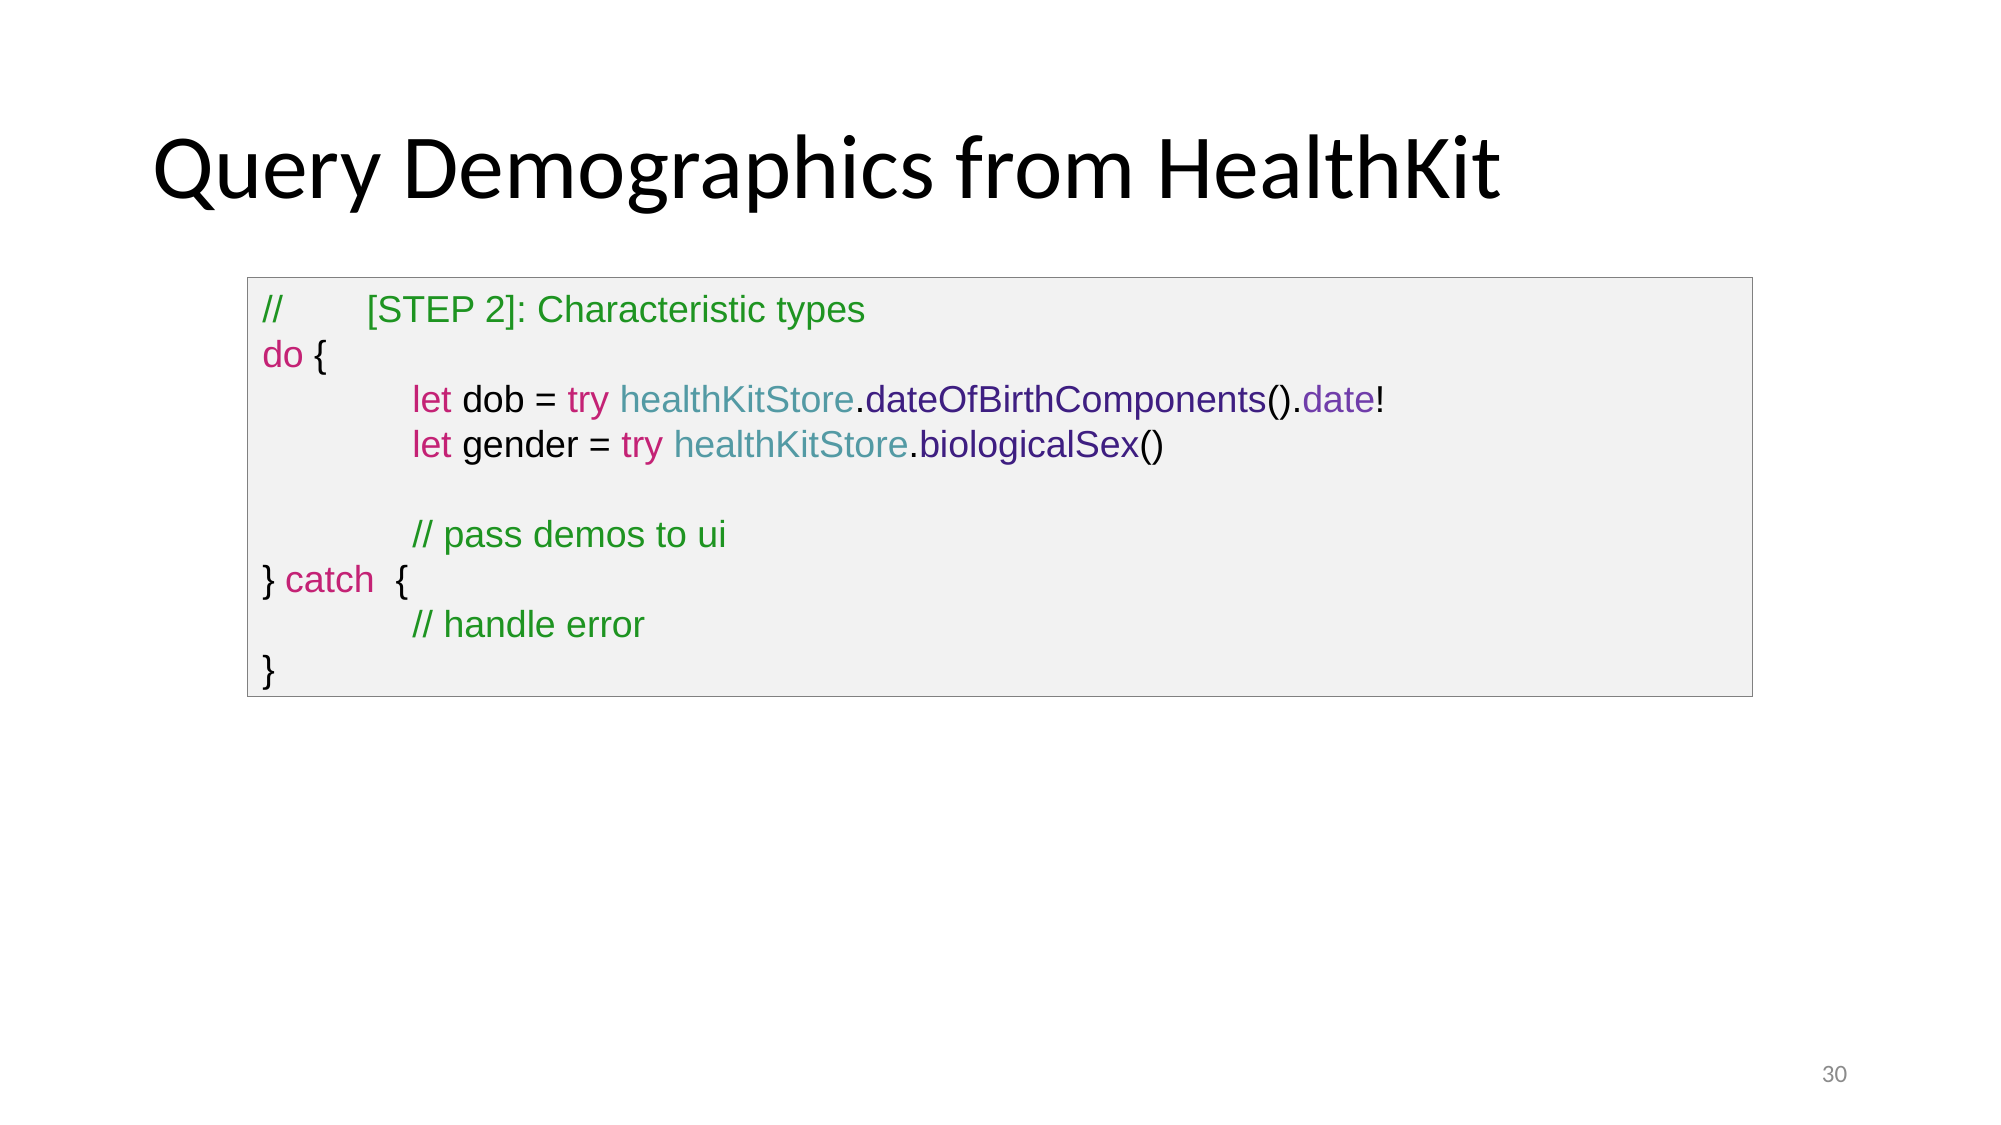

# Query Demographics from HealthKit
//        [STEP 2]: Characteristic types
do {
	let dob = try healthKitStore.dateOfBirthComponents().date!
	let gender = try healthKitStore.biologicalSex()

	// pass demos to ui
} catch  {
     	// handle error
}
30